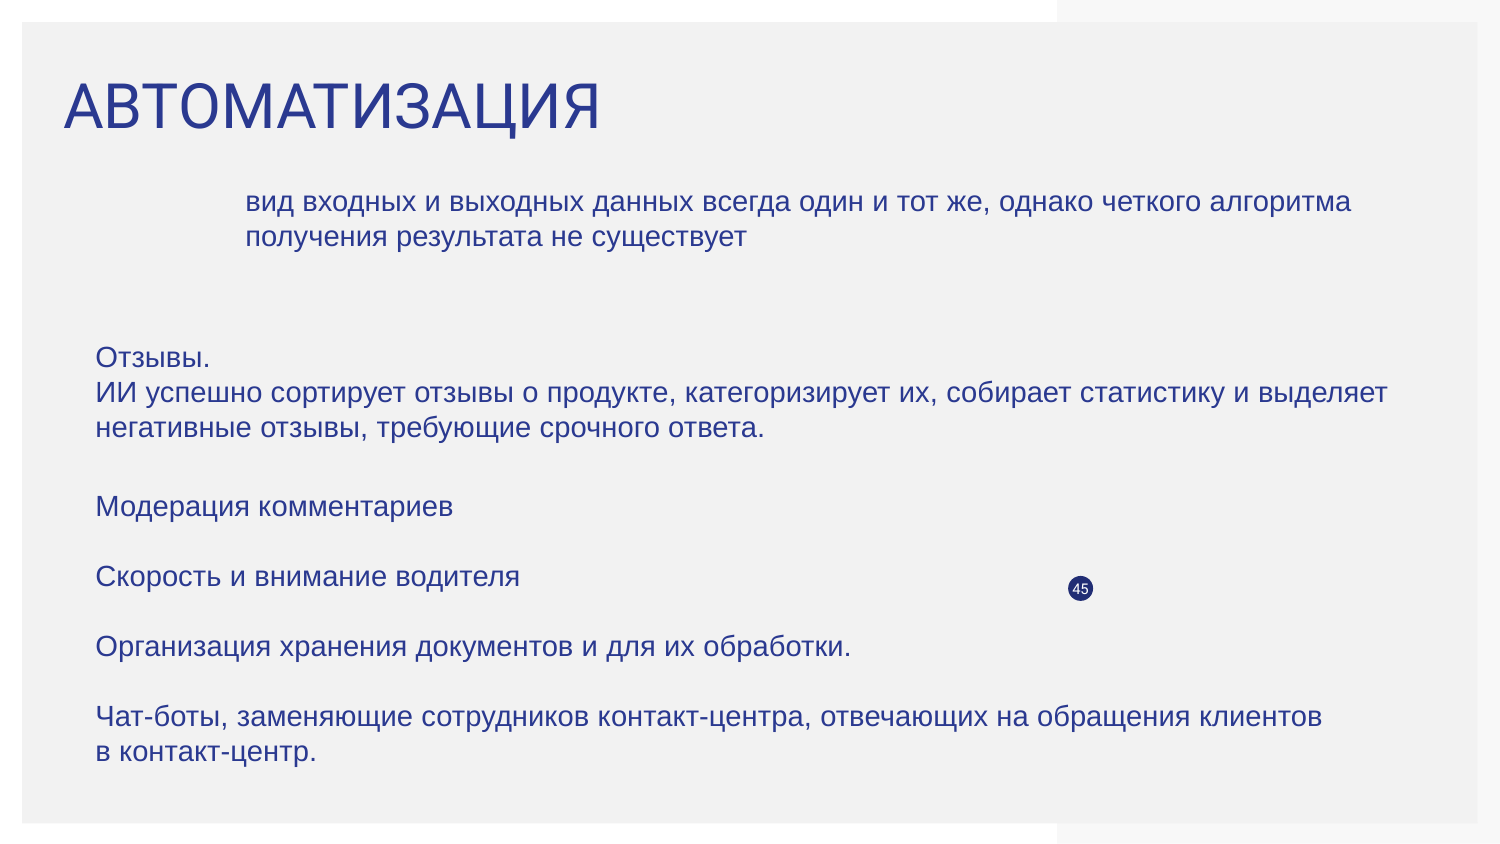

# АВТОМАТИЗАЦИЯ
вид входных и выходных данных всегда один и тот же, однако четкого алгоритма получения результата не существует
Отзывы.
ИИ успешно сортирует отзывы о продукте, категоризирует их, собирает статистику и выделяет негативные отзывы, требующие срочного ответа.
Модерация комментариев

Скорость и внимание водителя

Организация хранения документов и для их обработки.

Чат-боты, заменяющие сотрудников контакт-центра, отвечающих на обращения клиентов в контакт-центр.
45